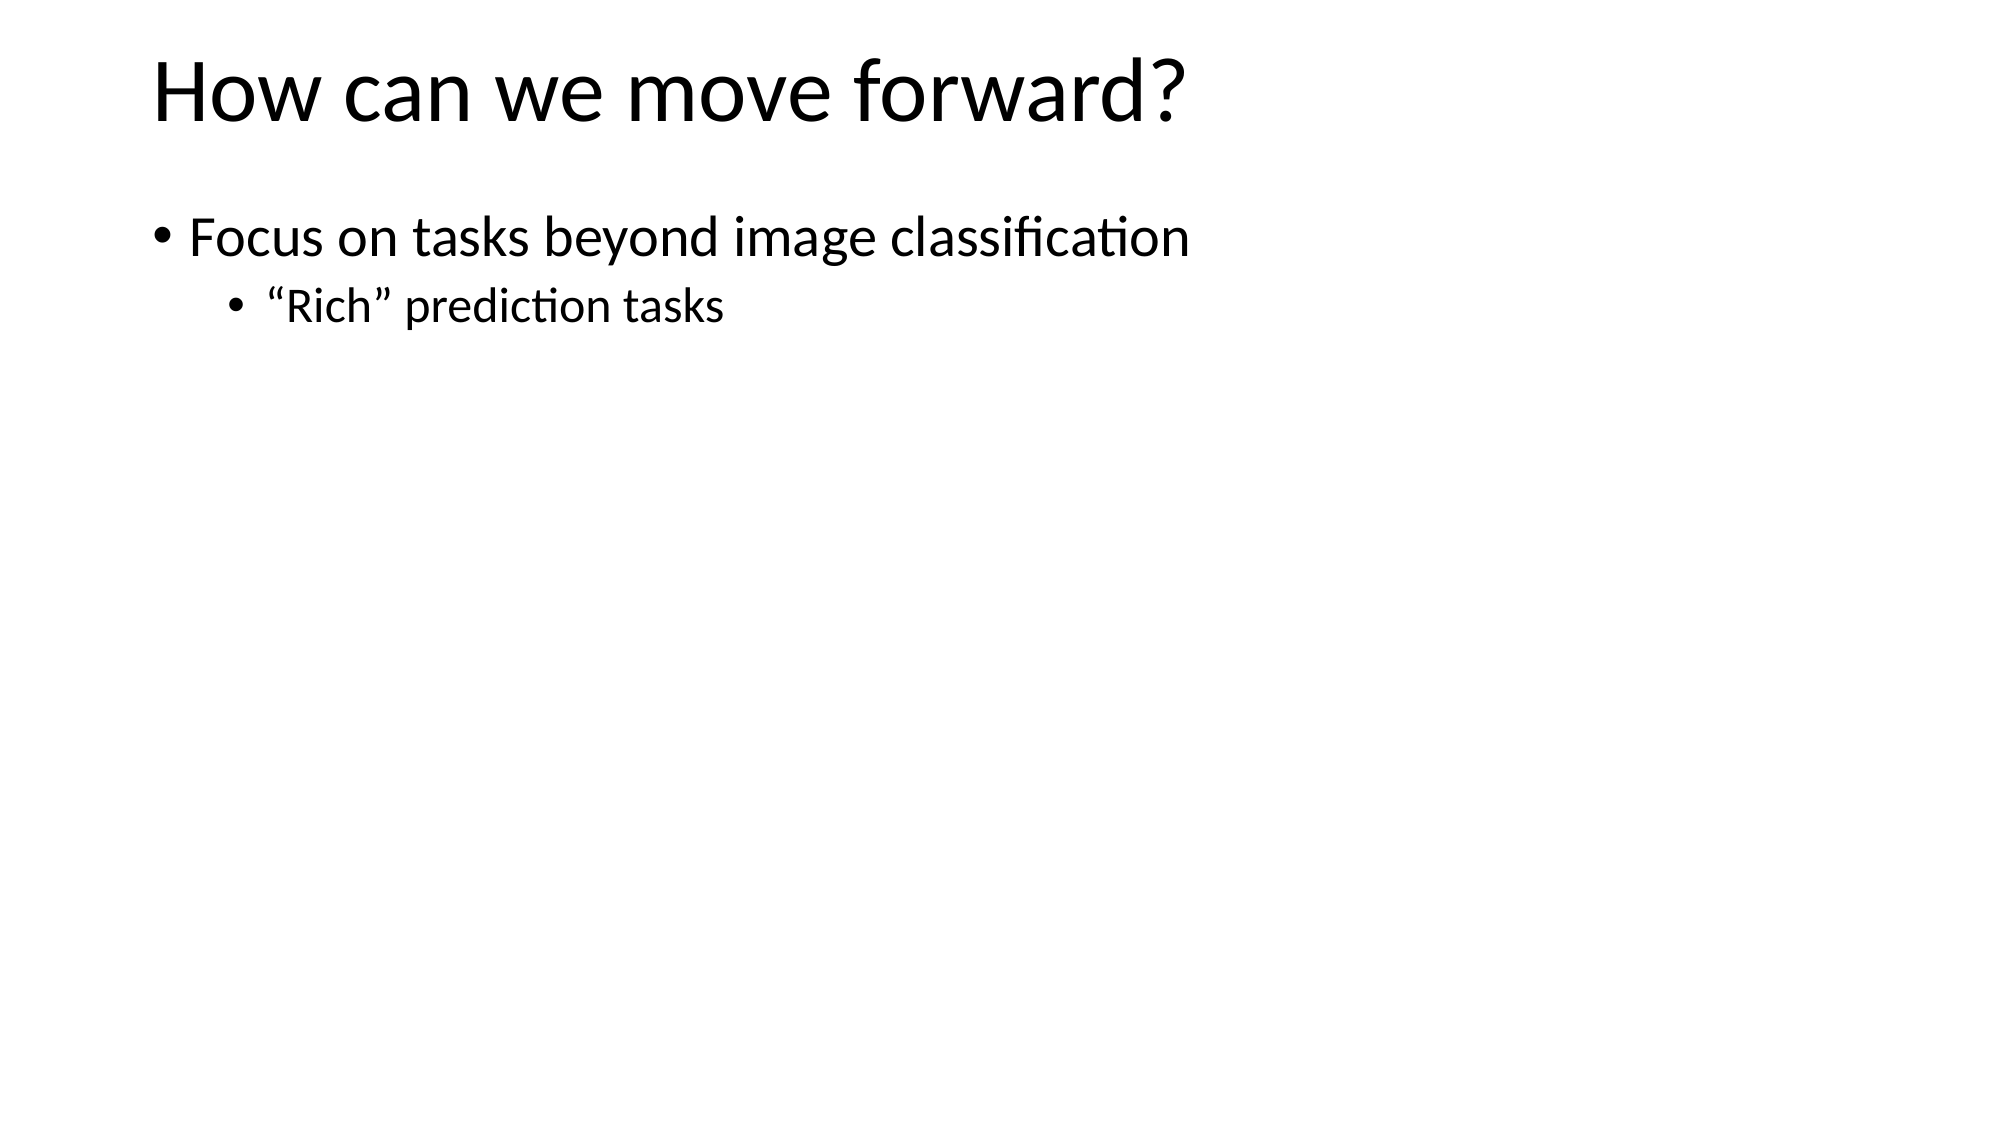

# How can we move forward?
Focus on tasks beyond image classification
“Rich” prediction tasks